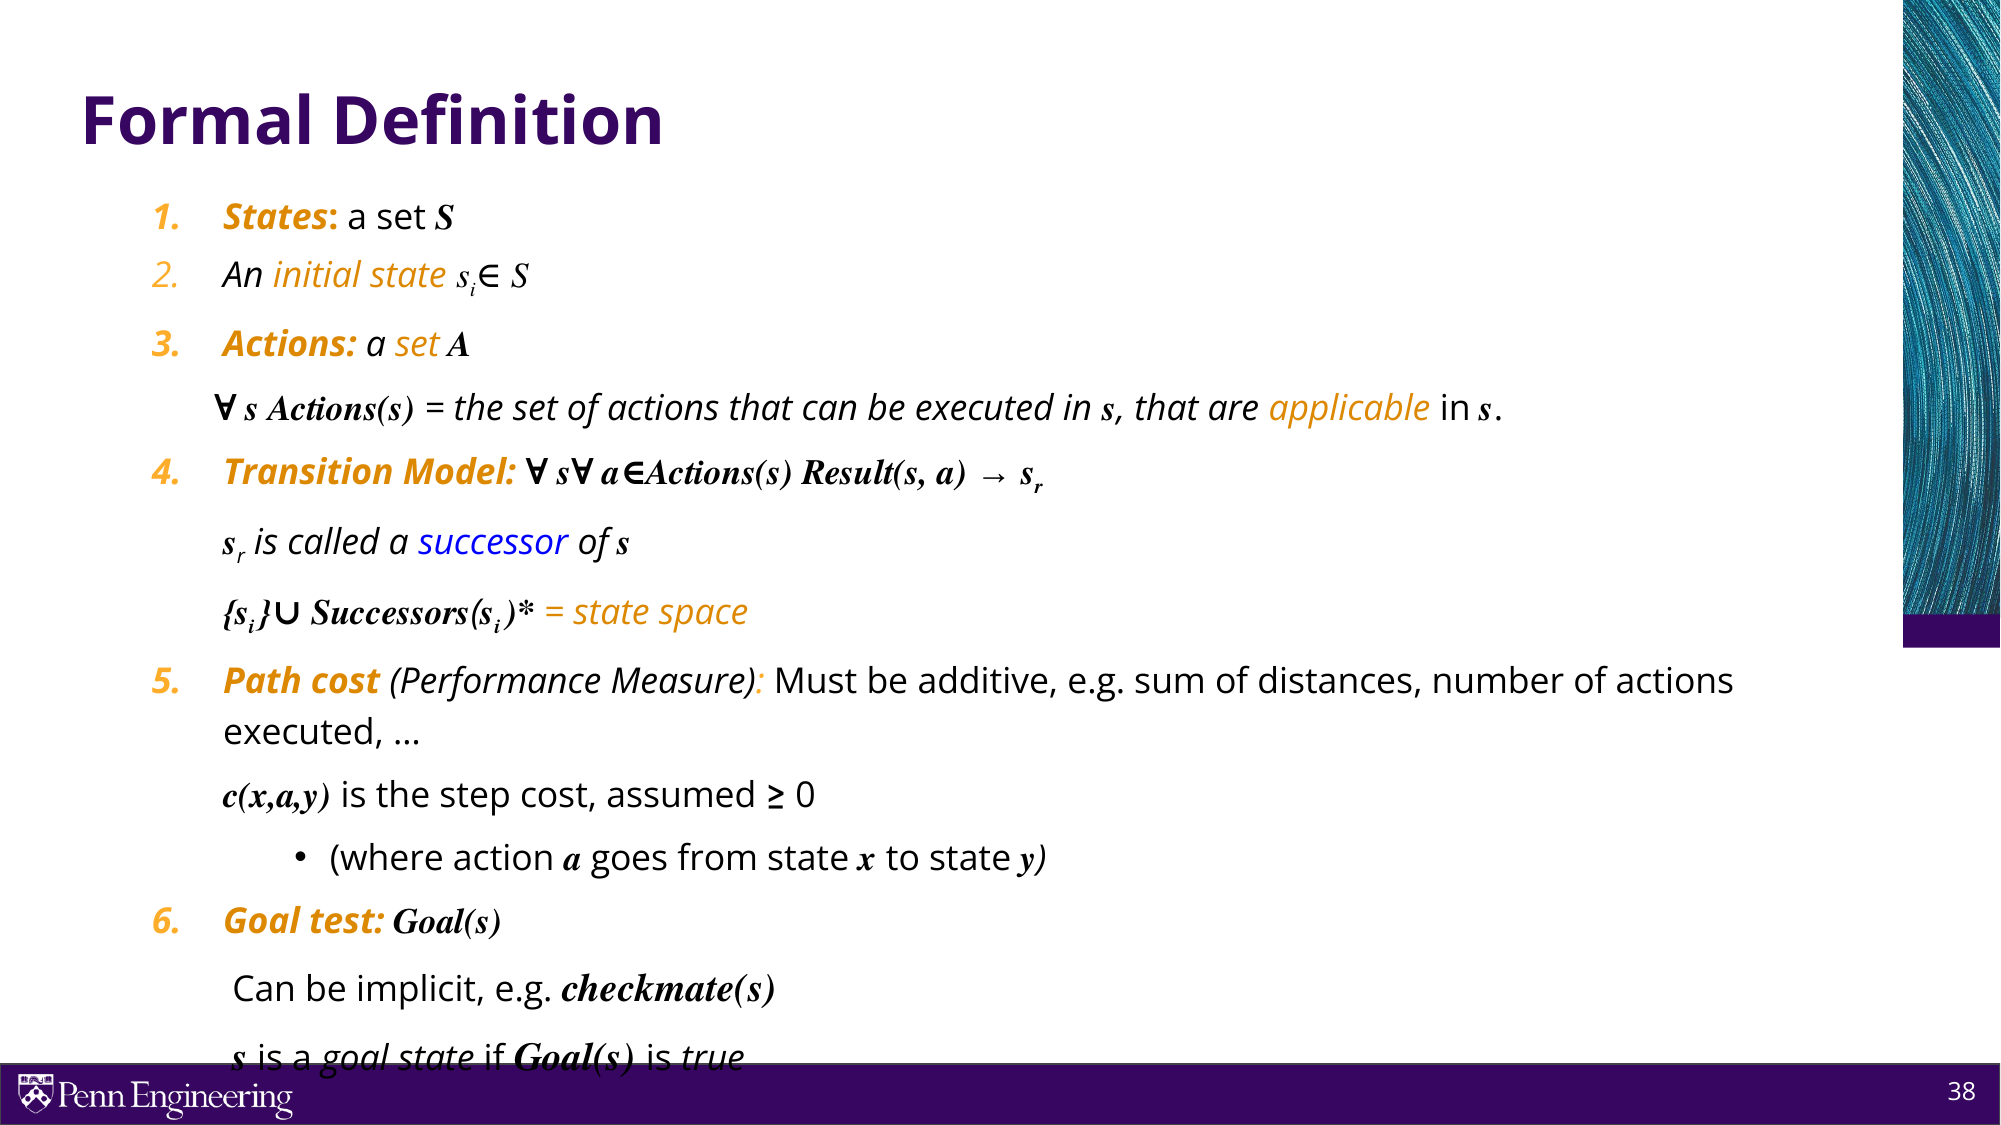

# Formal Definition
States: a set S
An initial state si∈ S
Actions: a set A
∀ s Actions(s) = the set of actions that can be executed in s, that are applicable in s.
Transition Model: ∀ s∀ a∈Actions(s) Result(s, a) → sr
sr is called a successor of s
{si }∪ Successors(si )* = state space
Path cost (Performance Measure): Must be additive, e.g. sum of distances, number of actions executed, …
c(x,a,y) is the step cost, assumed ≥ 0
(where action a goes from state x to state y)
Goal test: Goal(s)
 Can be implicit, e.g. checkmate(s)
 s is a goal state if Goal(s) is true
38